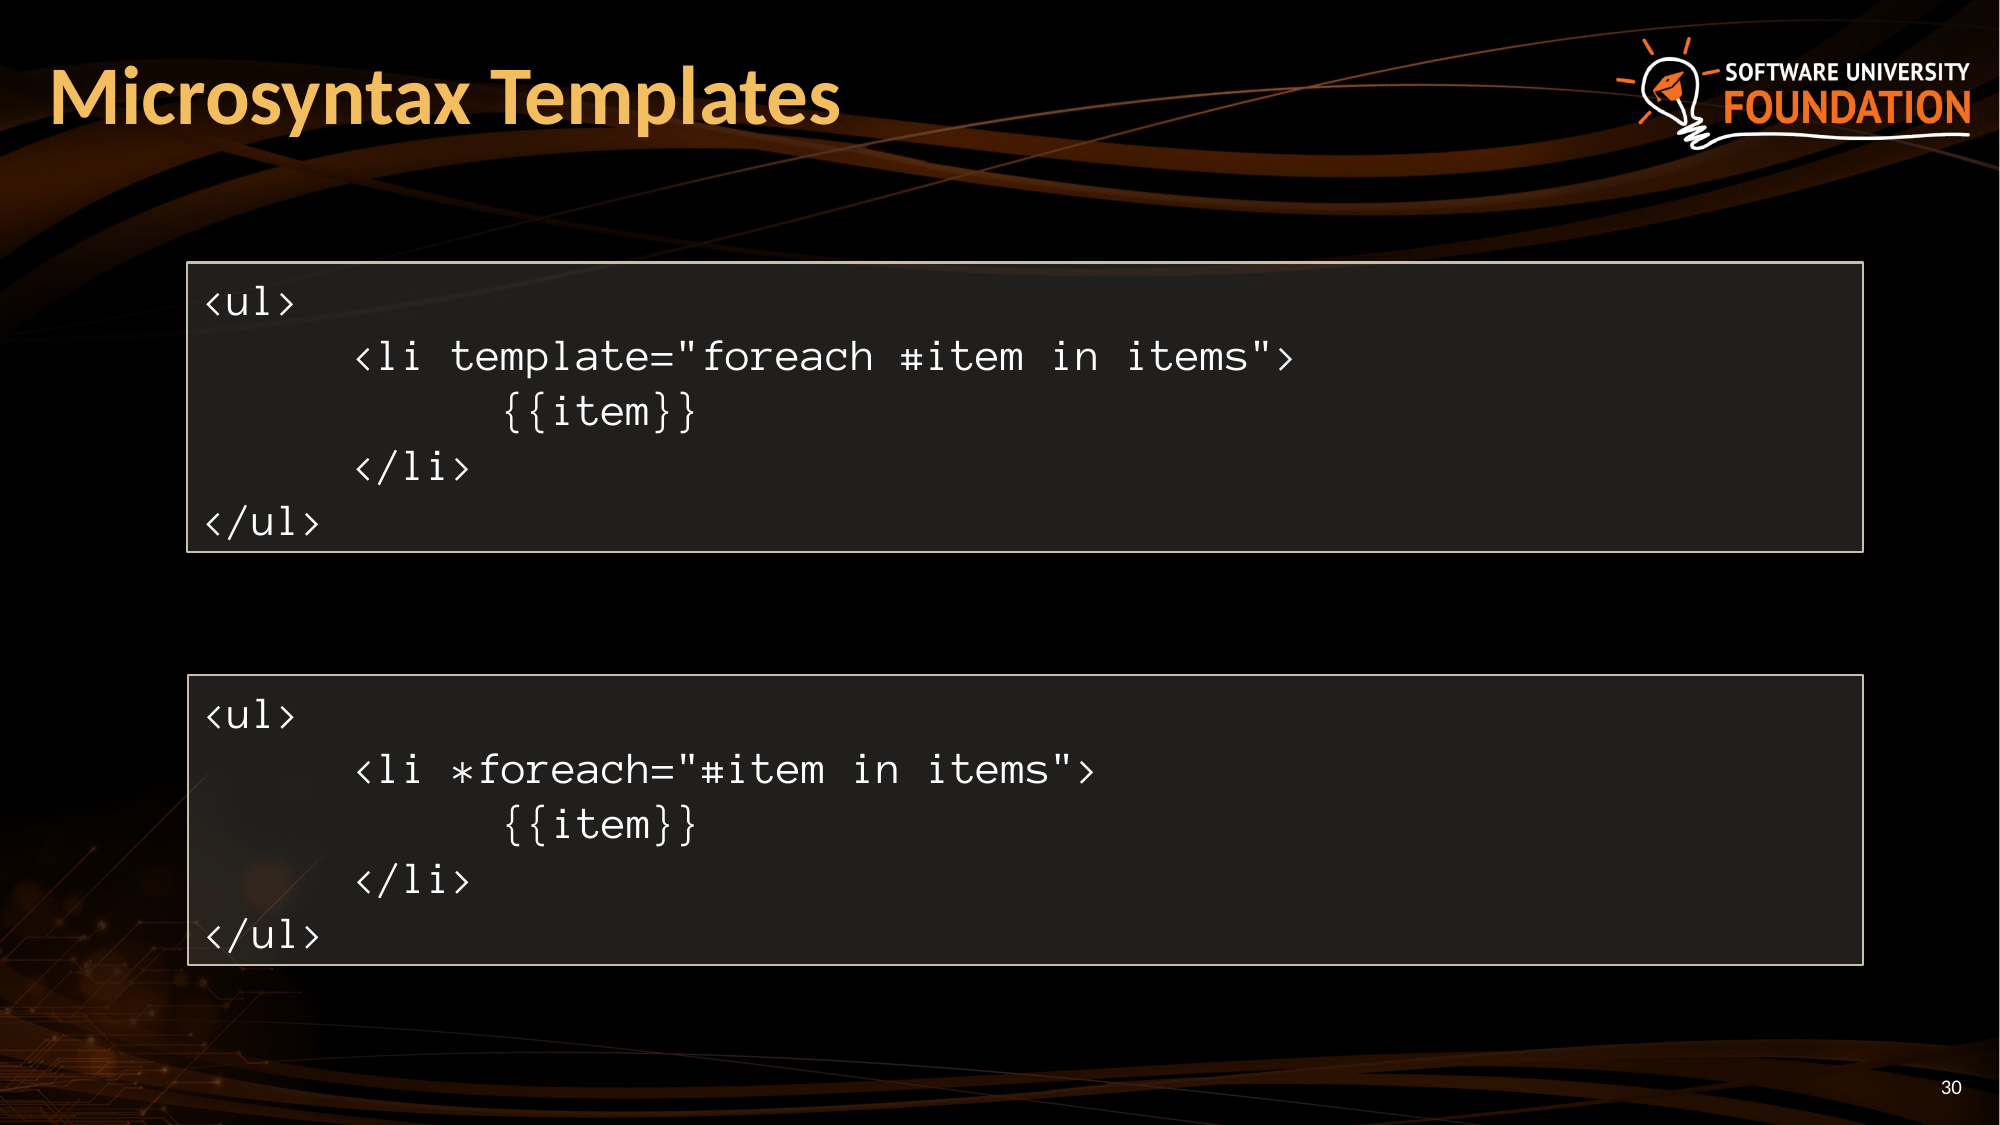

# Microsyntax Templates

<ul>
	<li template="foreach #item in items">
		{{item}}
	</li>
</ul>
<ul>
	<li *foreach="#item in items">
		{{item}}
	</li>
</ul>
30